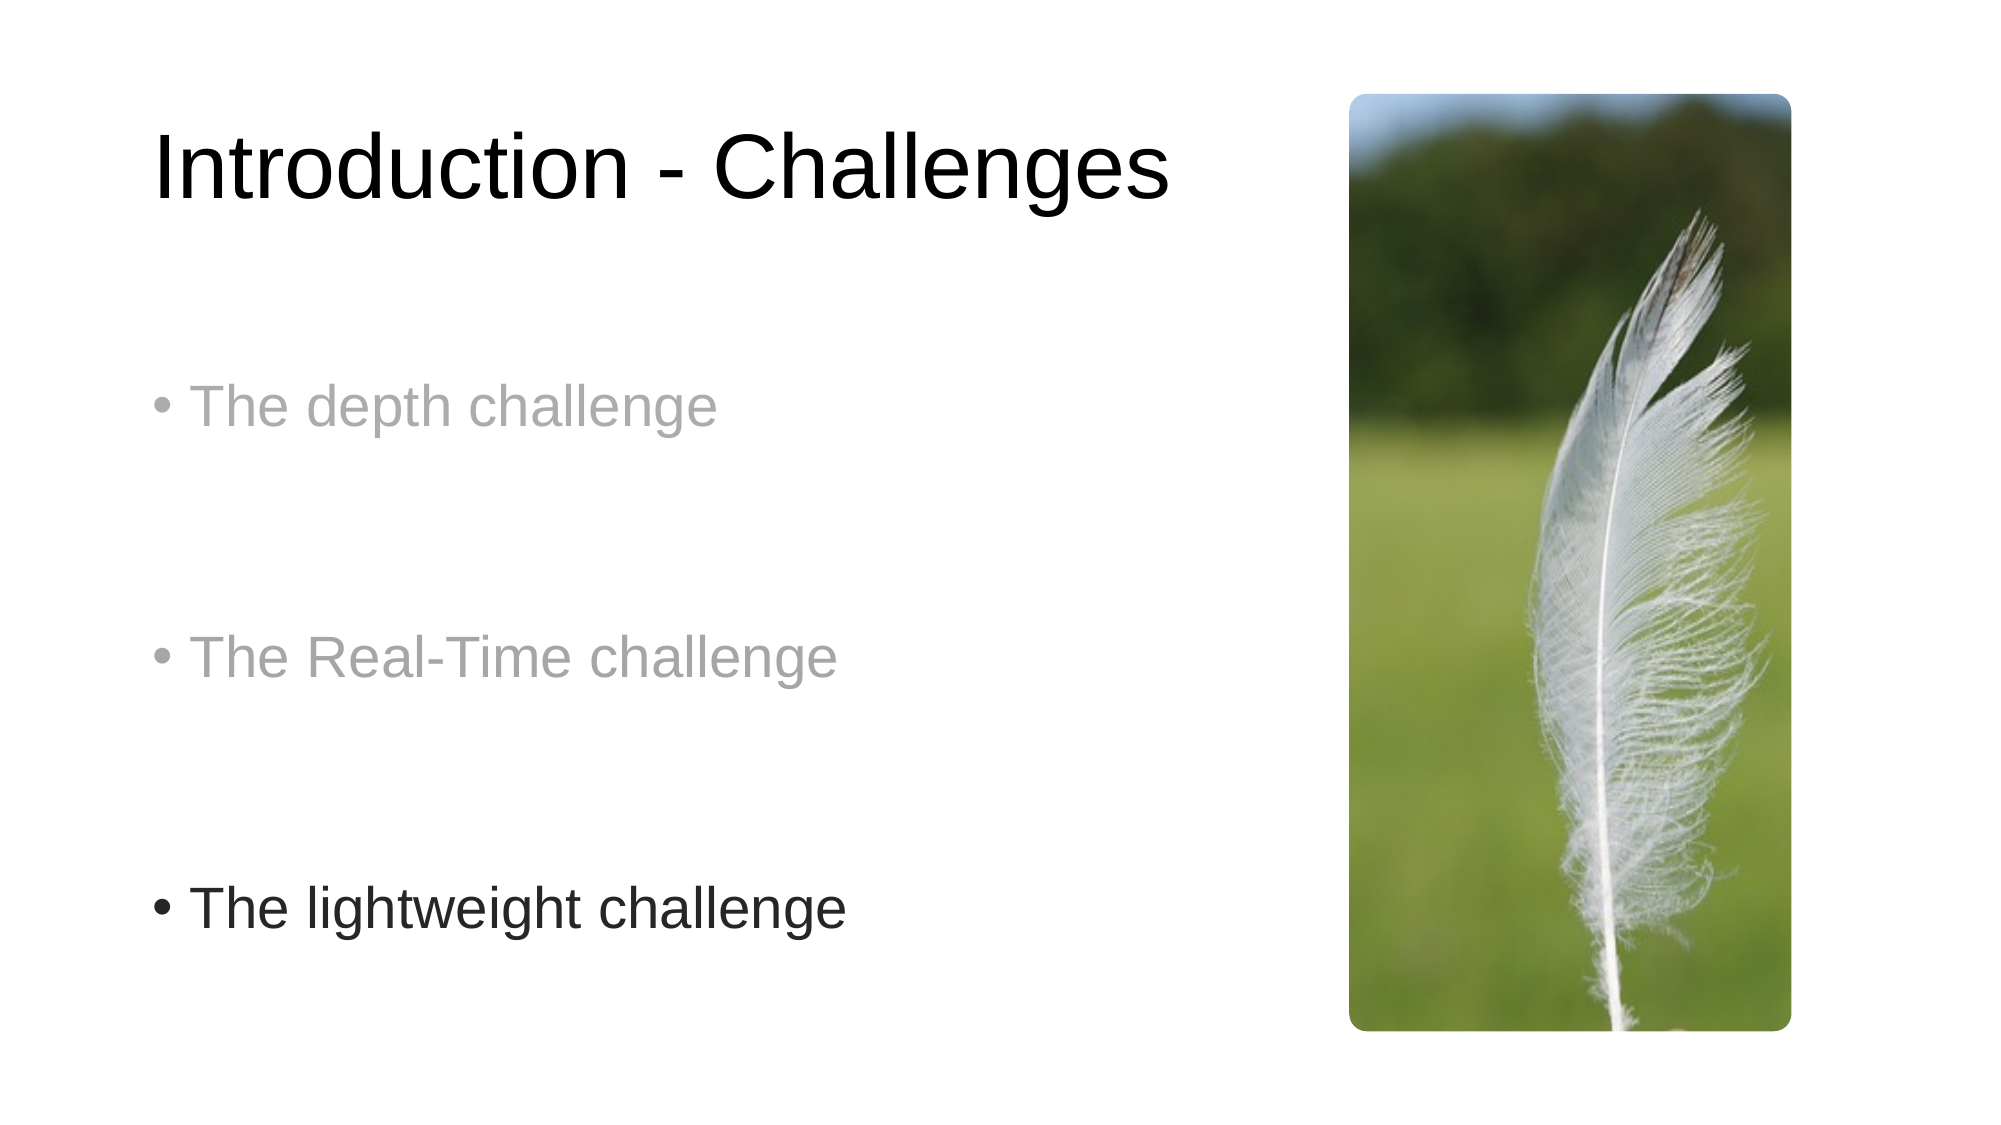

# Introduction - Challenges

The depth challenge

The Real-Time challenge

The lightweight challenge